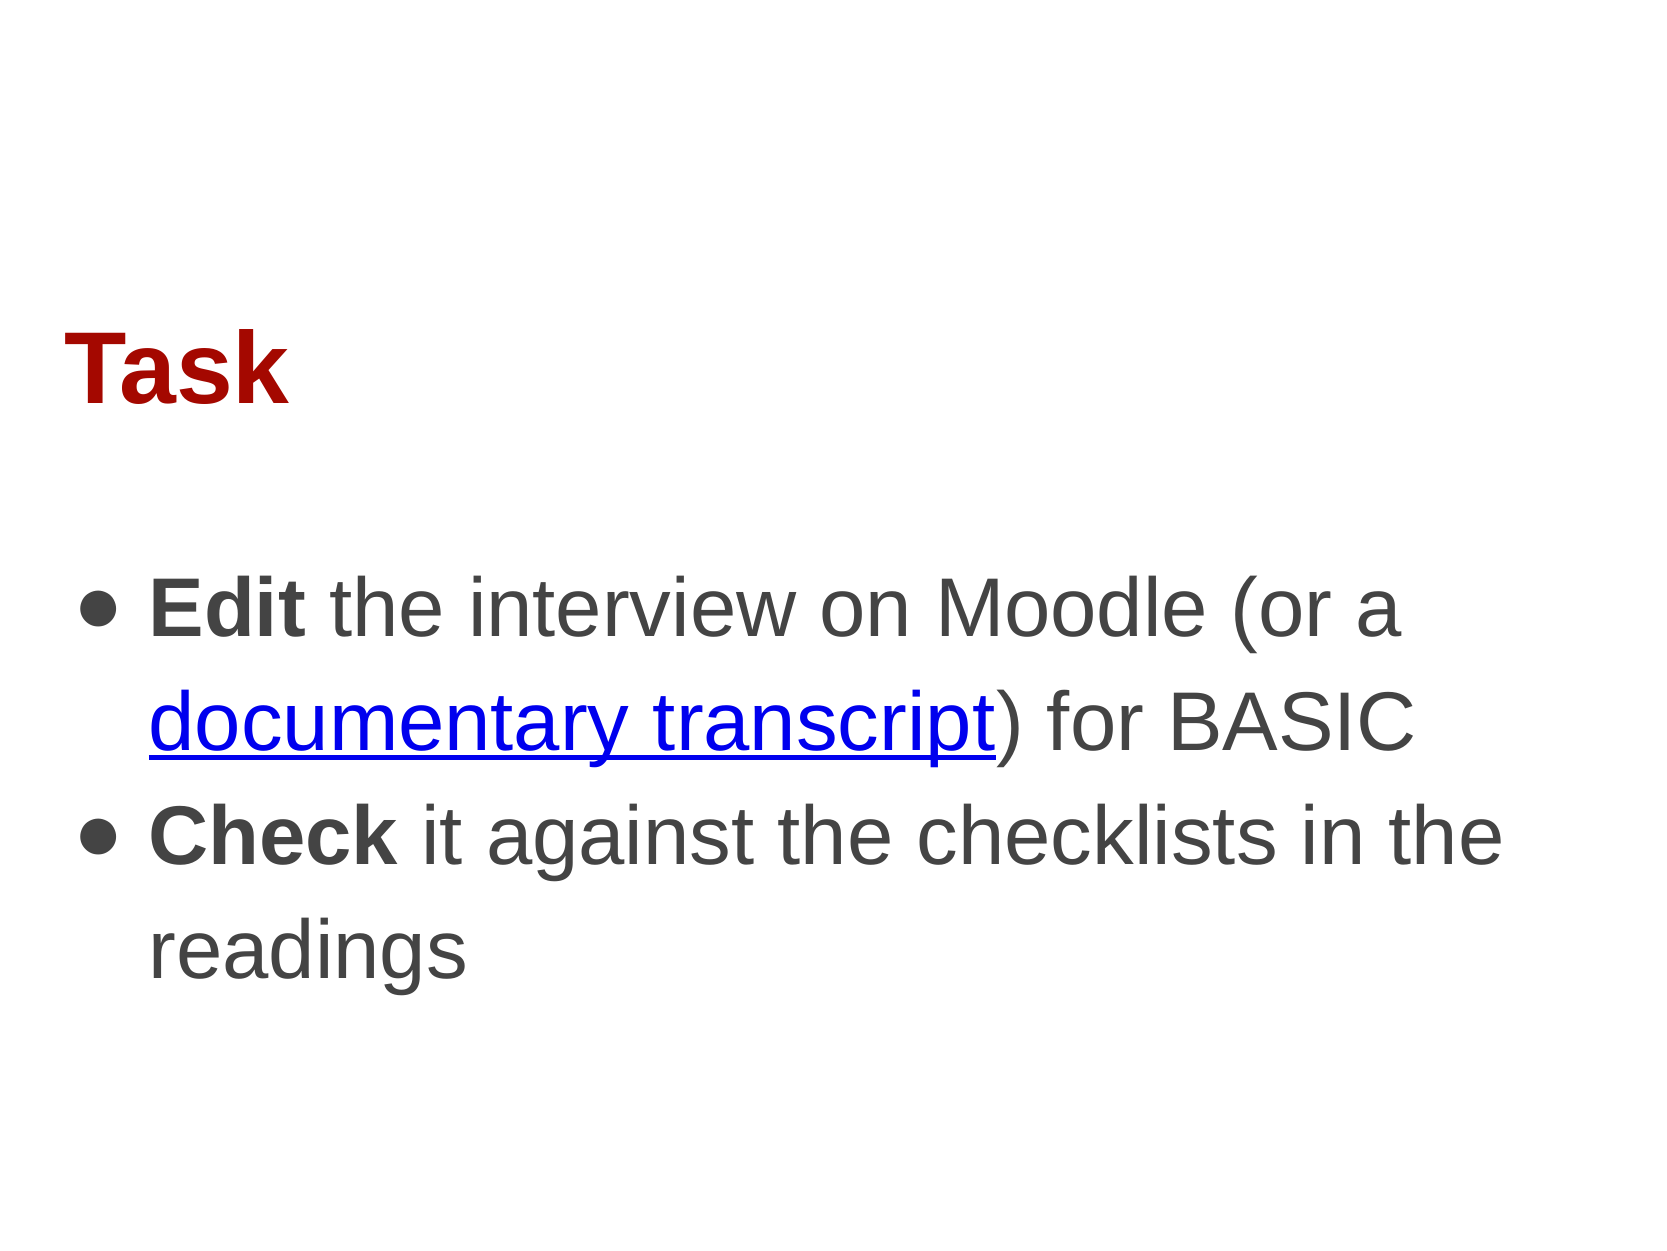

Task
Edit the interview on Moodle (or a documentary transcript) for BASIC
Check it against the checklists in the readings